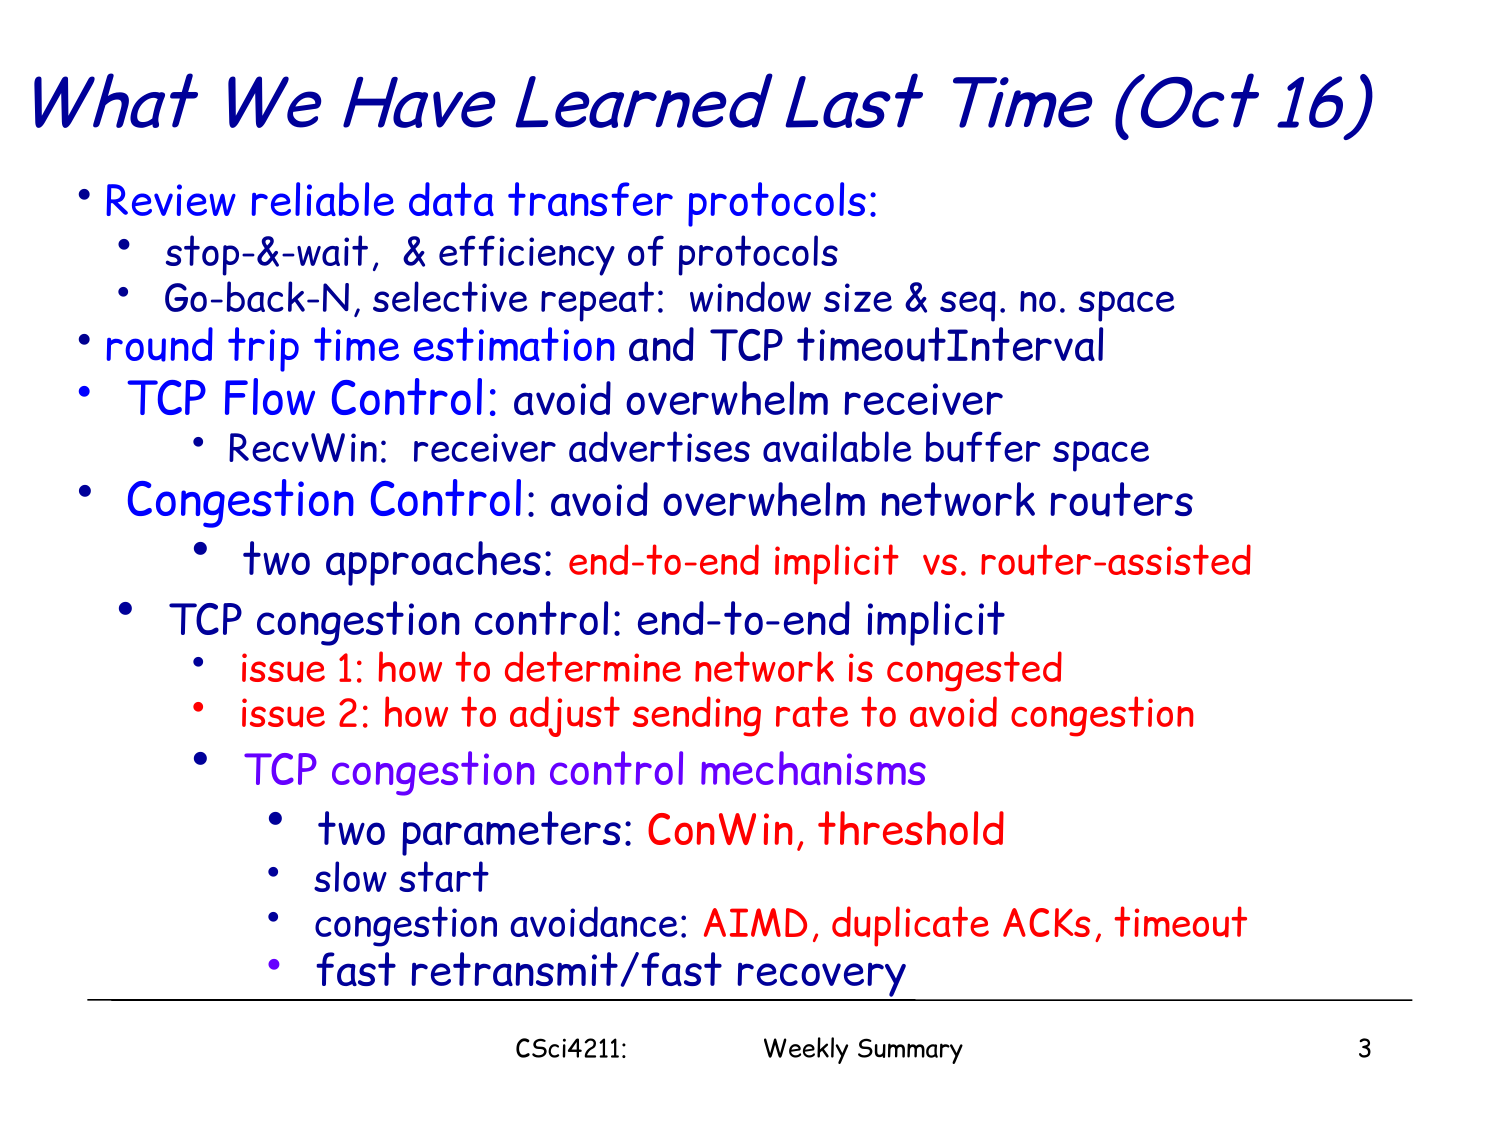

# What We Have Learned Last Time (Oct 16)
 Review reliable data transfer protocols:
 stop-&-wait,  & efficiency of protocols
 Go-back-N, selective repeat:  window size & seq. no. space
 round trip time estimation and TCP timeoutInterval
 TCP Flow Control: avoid overwhelm receiver
RecvWin:  receiver advertises available buffer space
 Congestion Control: avoid overwhelm network routers
 two approaches: end-to-end implicit  vs. router-assisted
 TCP congestion control: end-to-end implicit
 issue 1: how to determine network is congested
 issue 2: how to adjust sending rate to avoid congestion
 TCP congestion control mechanisms
 two parameters: ConWin, threshold
 slow start
 congestion avoidance: AIMD, duplicate ACKs, timeout
 fast retransmit/fast recovery
CSci4211:                  Weekly Summary
3